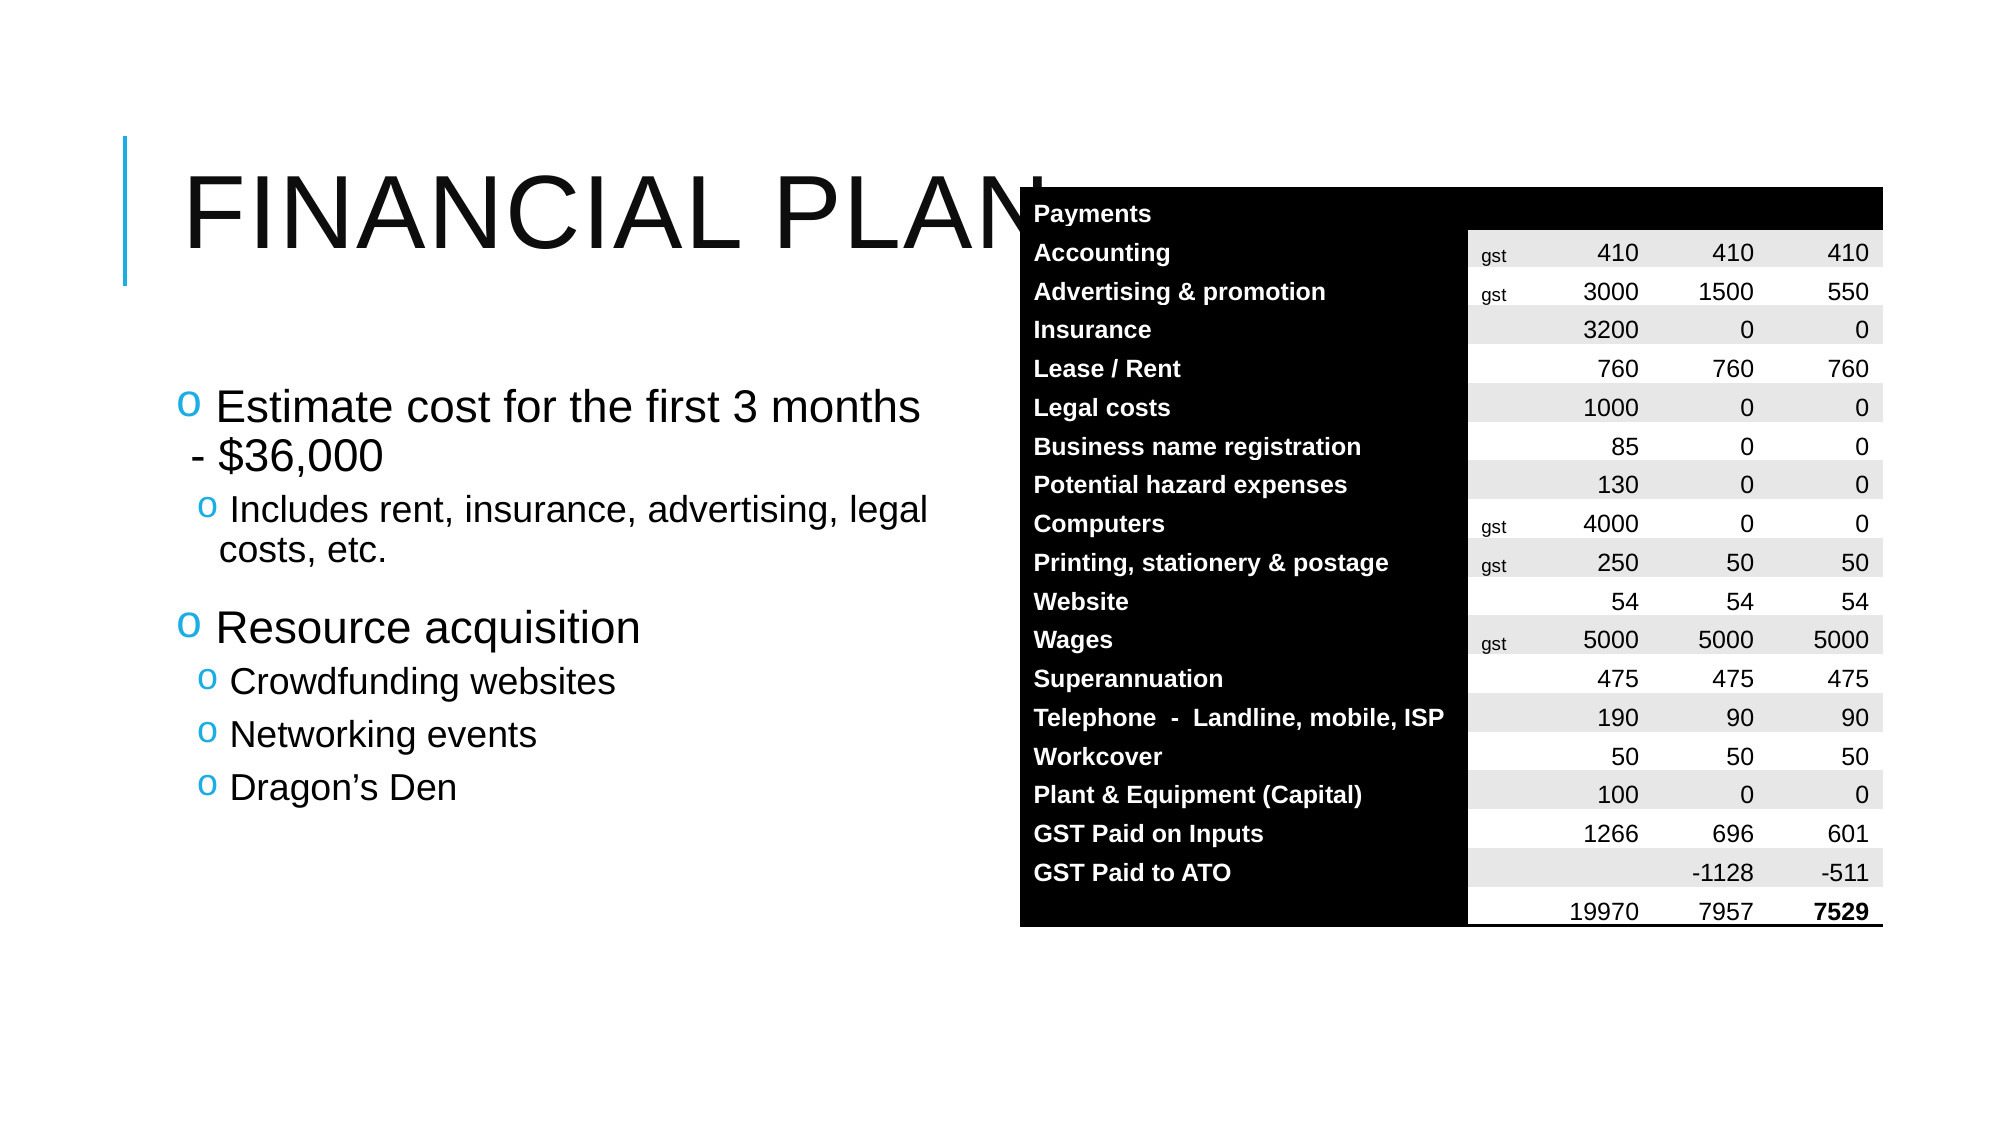

# Financial plan
| Payments |  |  |  |  |
| --- | --- | --- | --- | --- |
| Accounting | gst | 410 | 410 | 410 |
| Advertising & promotion | gst | 3000 | 1500 | 550 |
| Insurance |  | 3200 | 0 | 0 |
| Lease / Rent |  | 760 | 760 | 760 |
| Legal costs |  | 1000 | 0 | 0 |
| Business name registration |  | 85 | 0 | 0 |
| Potential hazard expenses |  | 130 | 0 | 0 |
| Computers | gst | 4000 | 0 | 0 |
| Printing, stationery & postage | gst | 250 | 50 | 50 |
| Website |  | 54 | 54 | 54 |
| Wages | gst | 5000 | 5000 | 5000 |
| Superannuation |  | 475 | 475 | 475 |
| Telephone - Landline, mobile, ISP |  | 190 | 90 | 90 |
| Workcover |  | 50 | 50 | 50 |
| Plant & Equipment (Capital) |  | 100 | 0 | 0 |
| GST Paid on Inputs |  | 1266 | 696 | 601 |
| GST Paid to ATO |  |  | -1128 | -511 |
| Total Payments |  | 19970 | 7957 | 7529 |
 Estimate cost for the first 3 months - $36,000
 Includes rent, insurance, advertising, legal costs, etc.
 Resource acquisition
 Crowdfunding websites
 Networking events
 Dragon’s Den